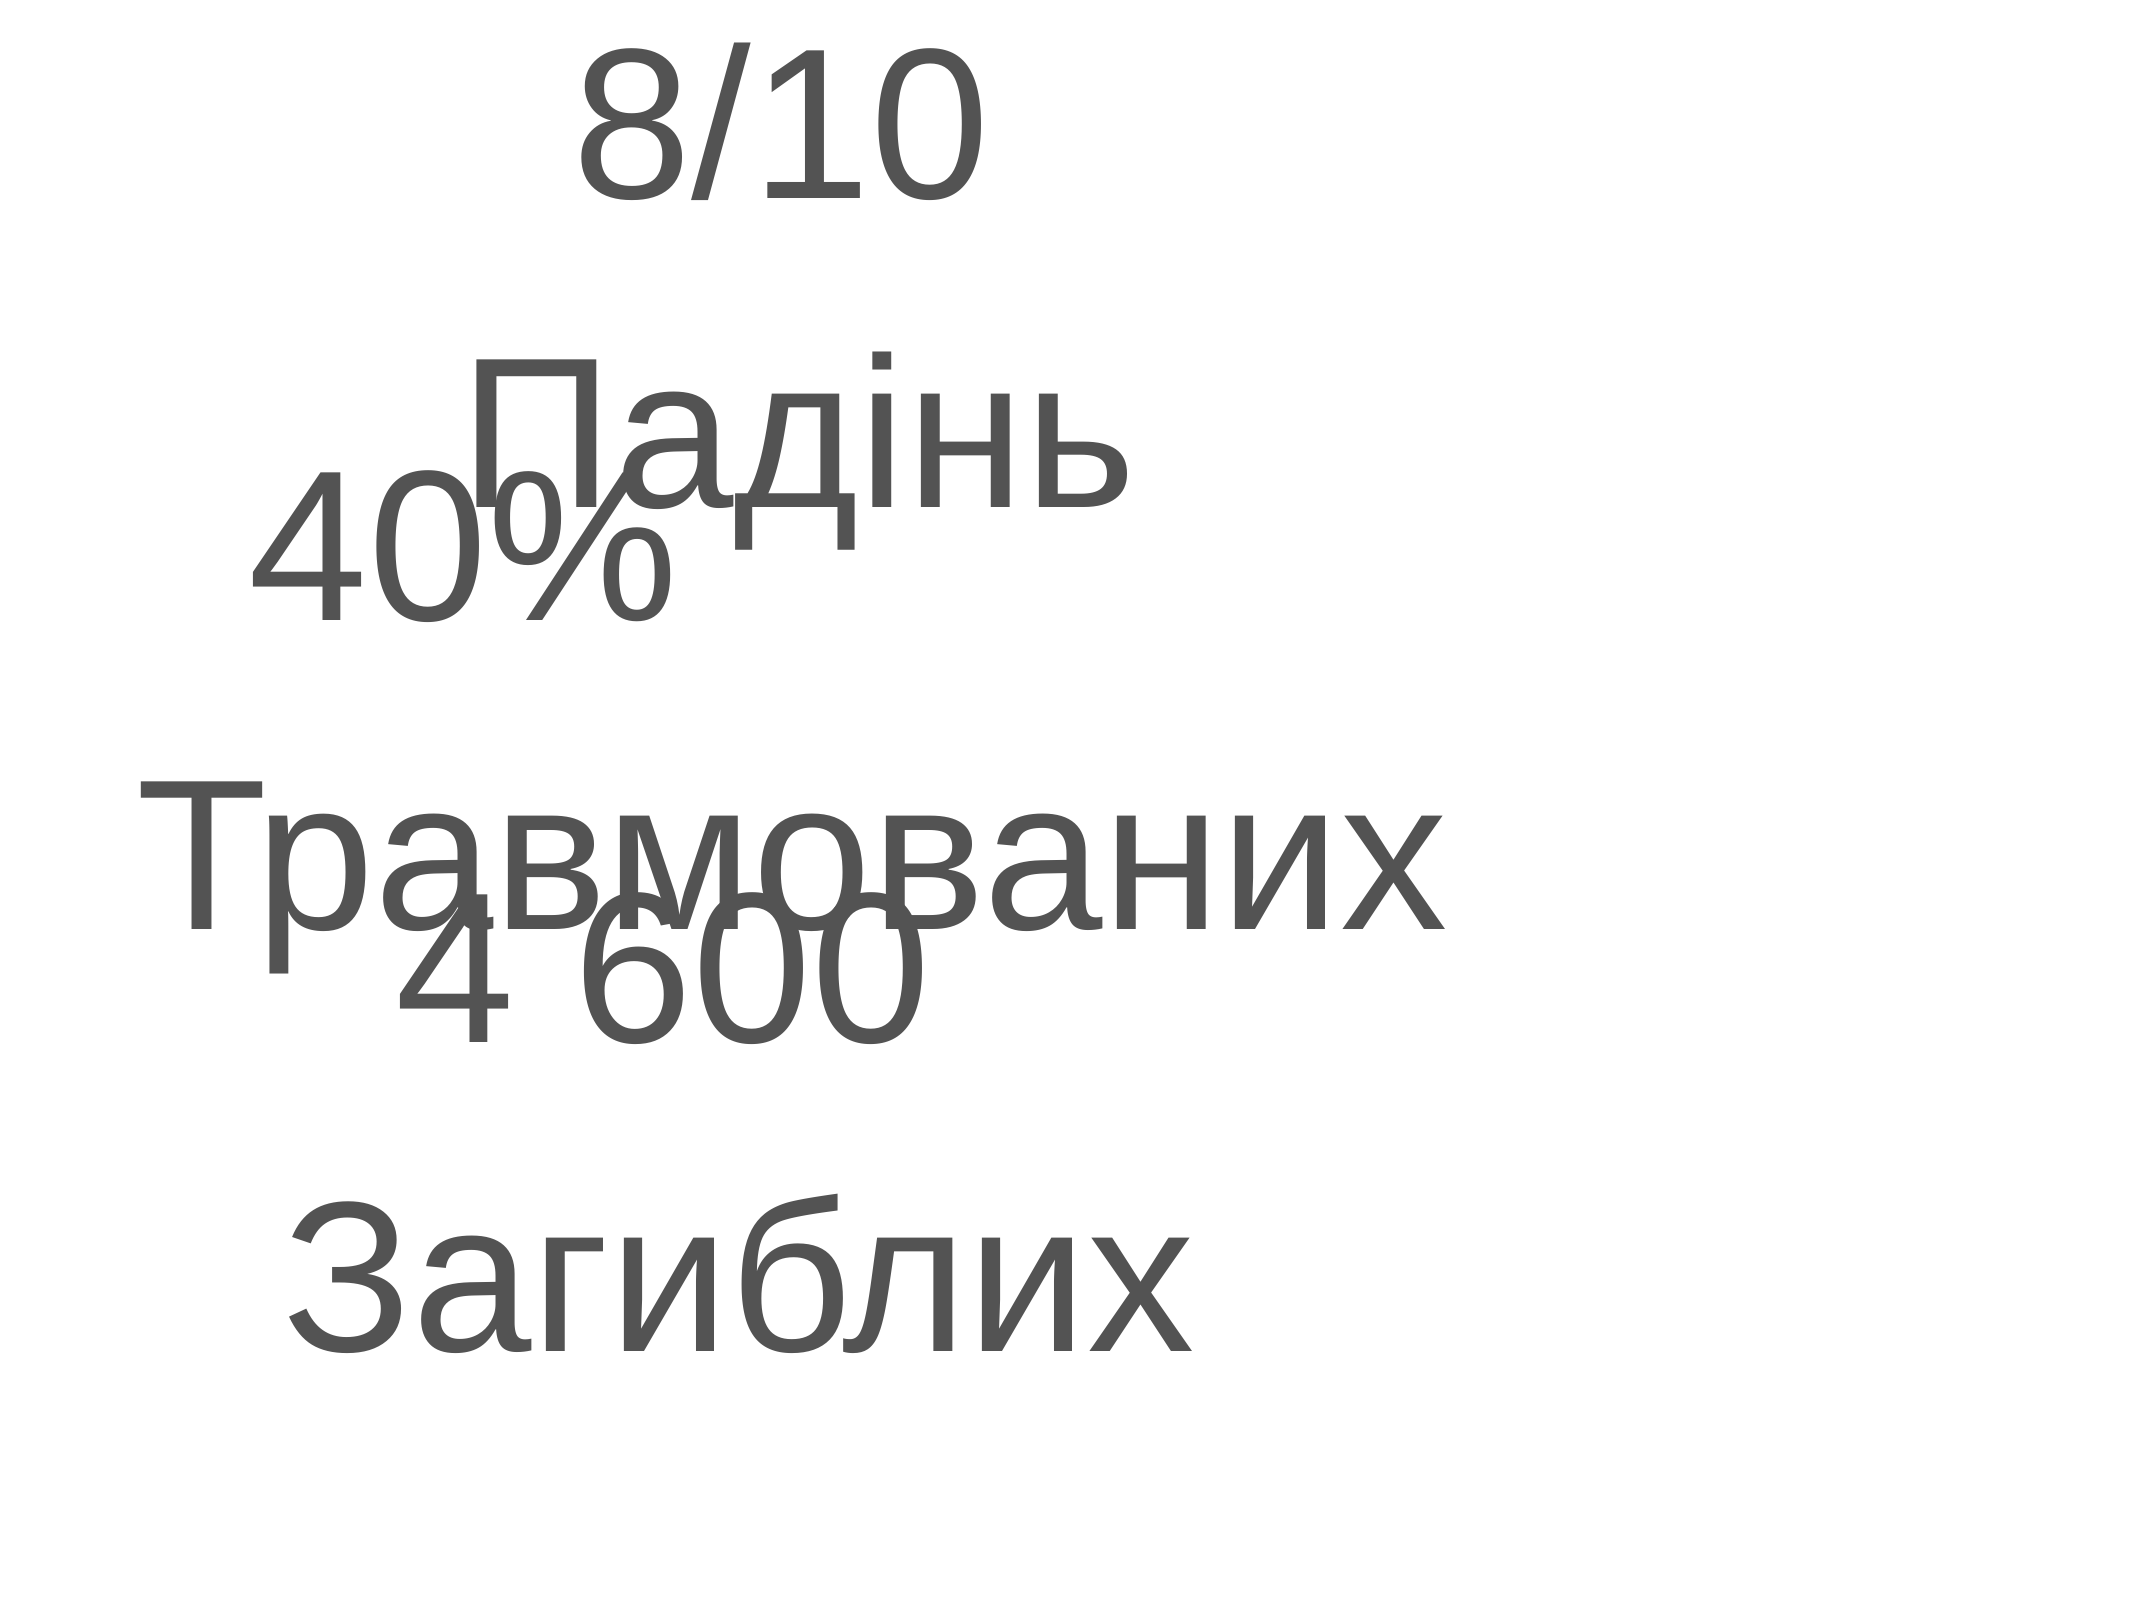

8/10 Падінь
40% Травмованих
4 600 Загиблих